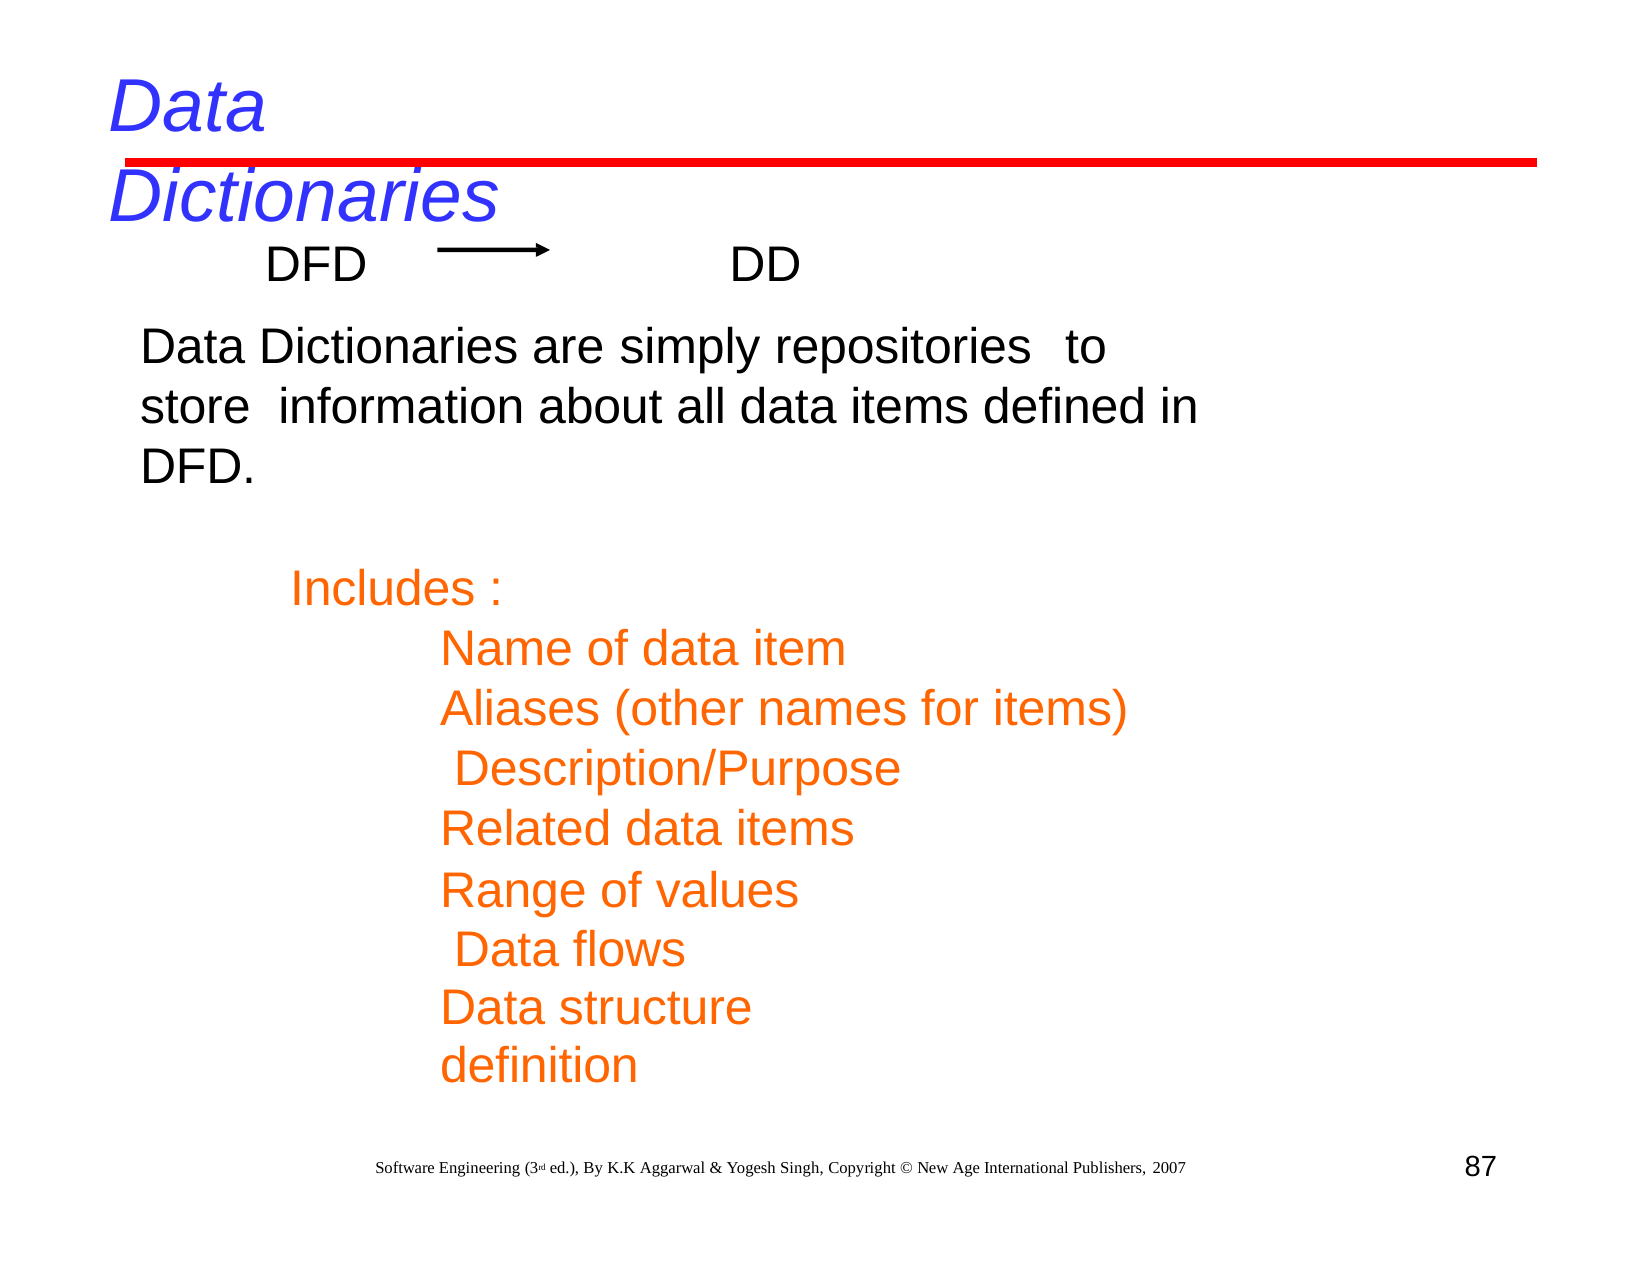

# Data Dictionaries

DFD	DD
Data Dictionaries are simply repositories	to store  information about all data items defined in DFD.

Includes :
Name of data item
Aliases (other names for items)  Description/Purpose
Related data items
Range of values  Data flows
Data structure definition

87
Software Engineering (3rd  ed.), By K.K Aggarwal & Yogesh Singh, Copyright © New Age International Publishers, 2007